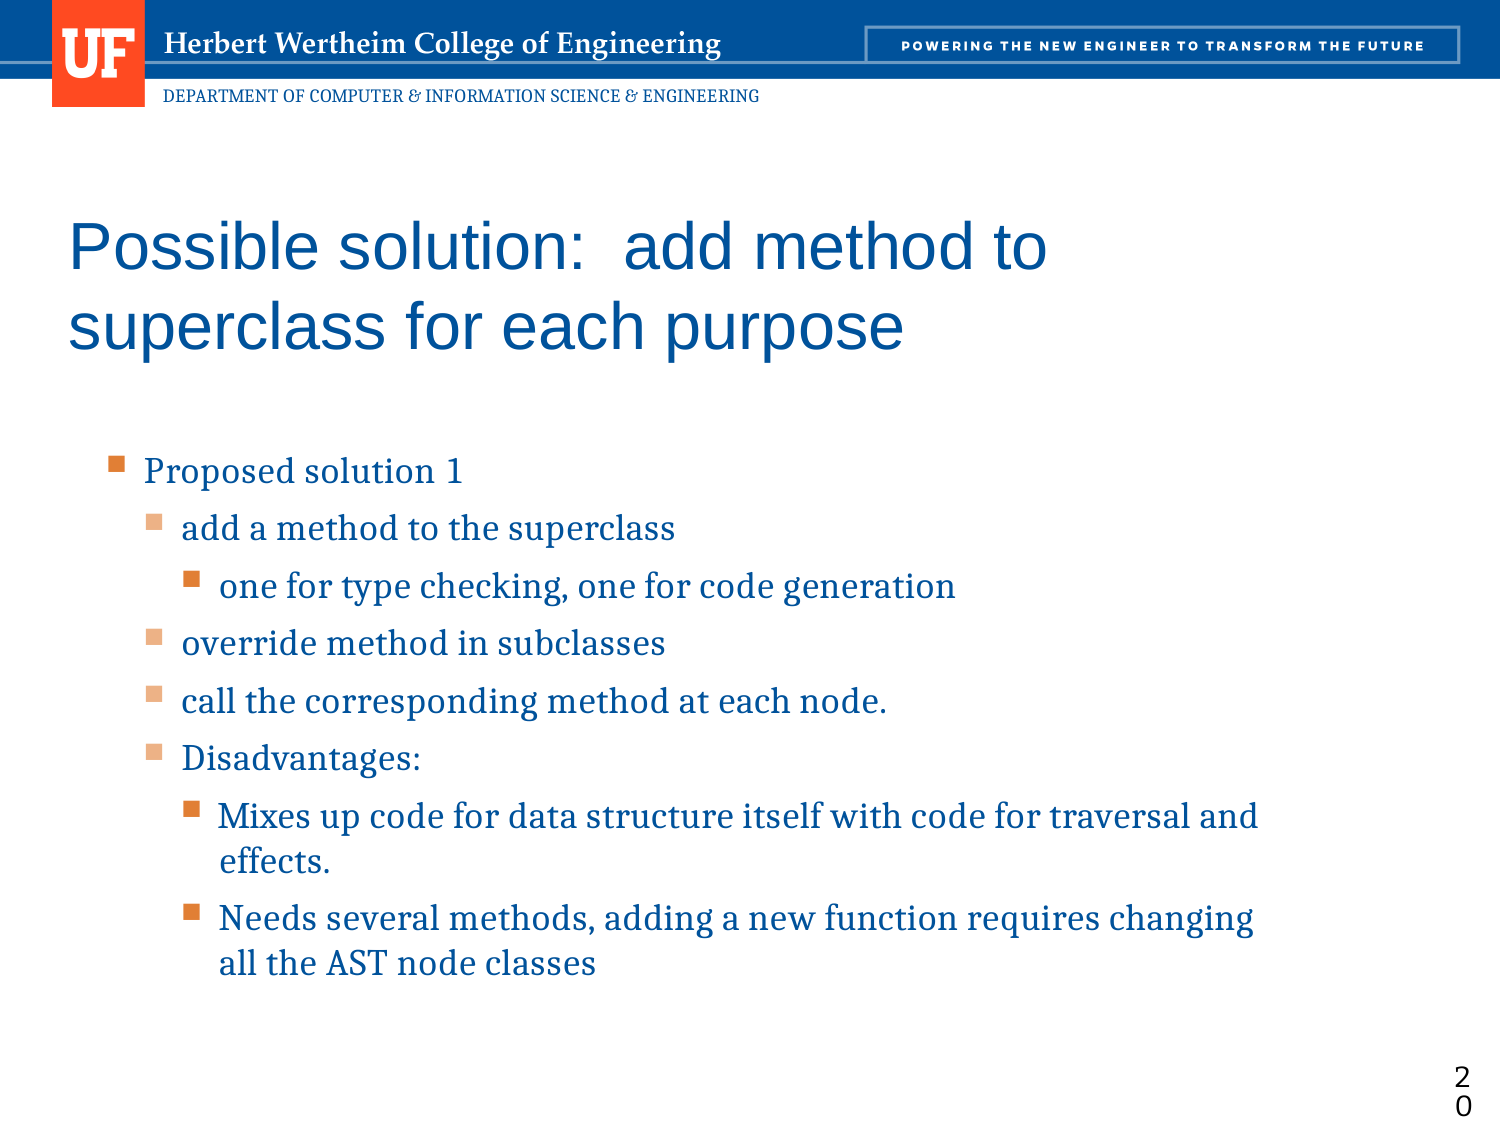

# Possible solution:  add method to superclass for each purpose

Proposed solution 1
add a method to the superclass
one for type checking, one for code generation
override method in subclasses
call the corresponding method at each node.
Disadvantages:
Mixes up code for data structure itself with code for traversal and effects.
Needs several methods, adding a new function requires changing all the AST node classes
200